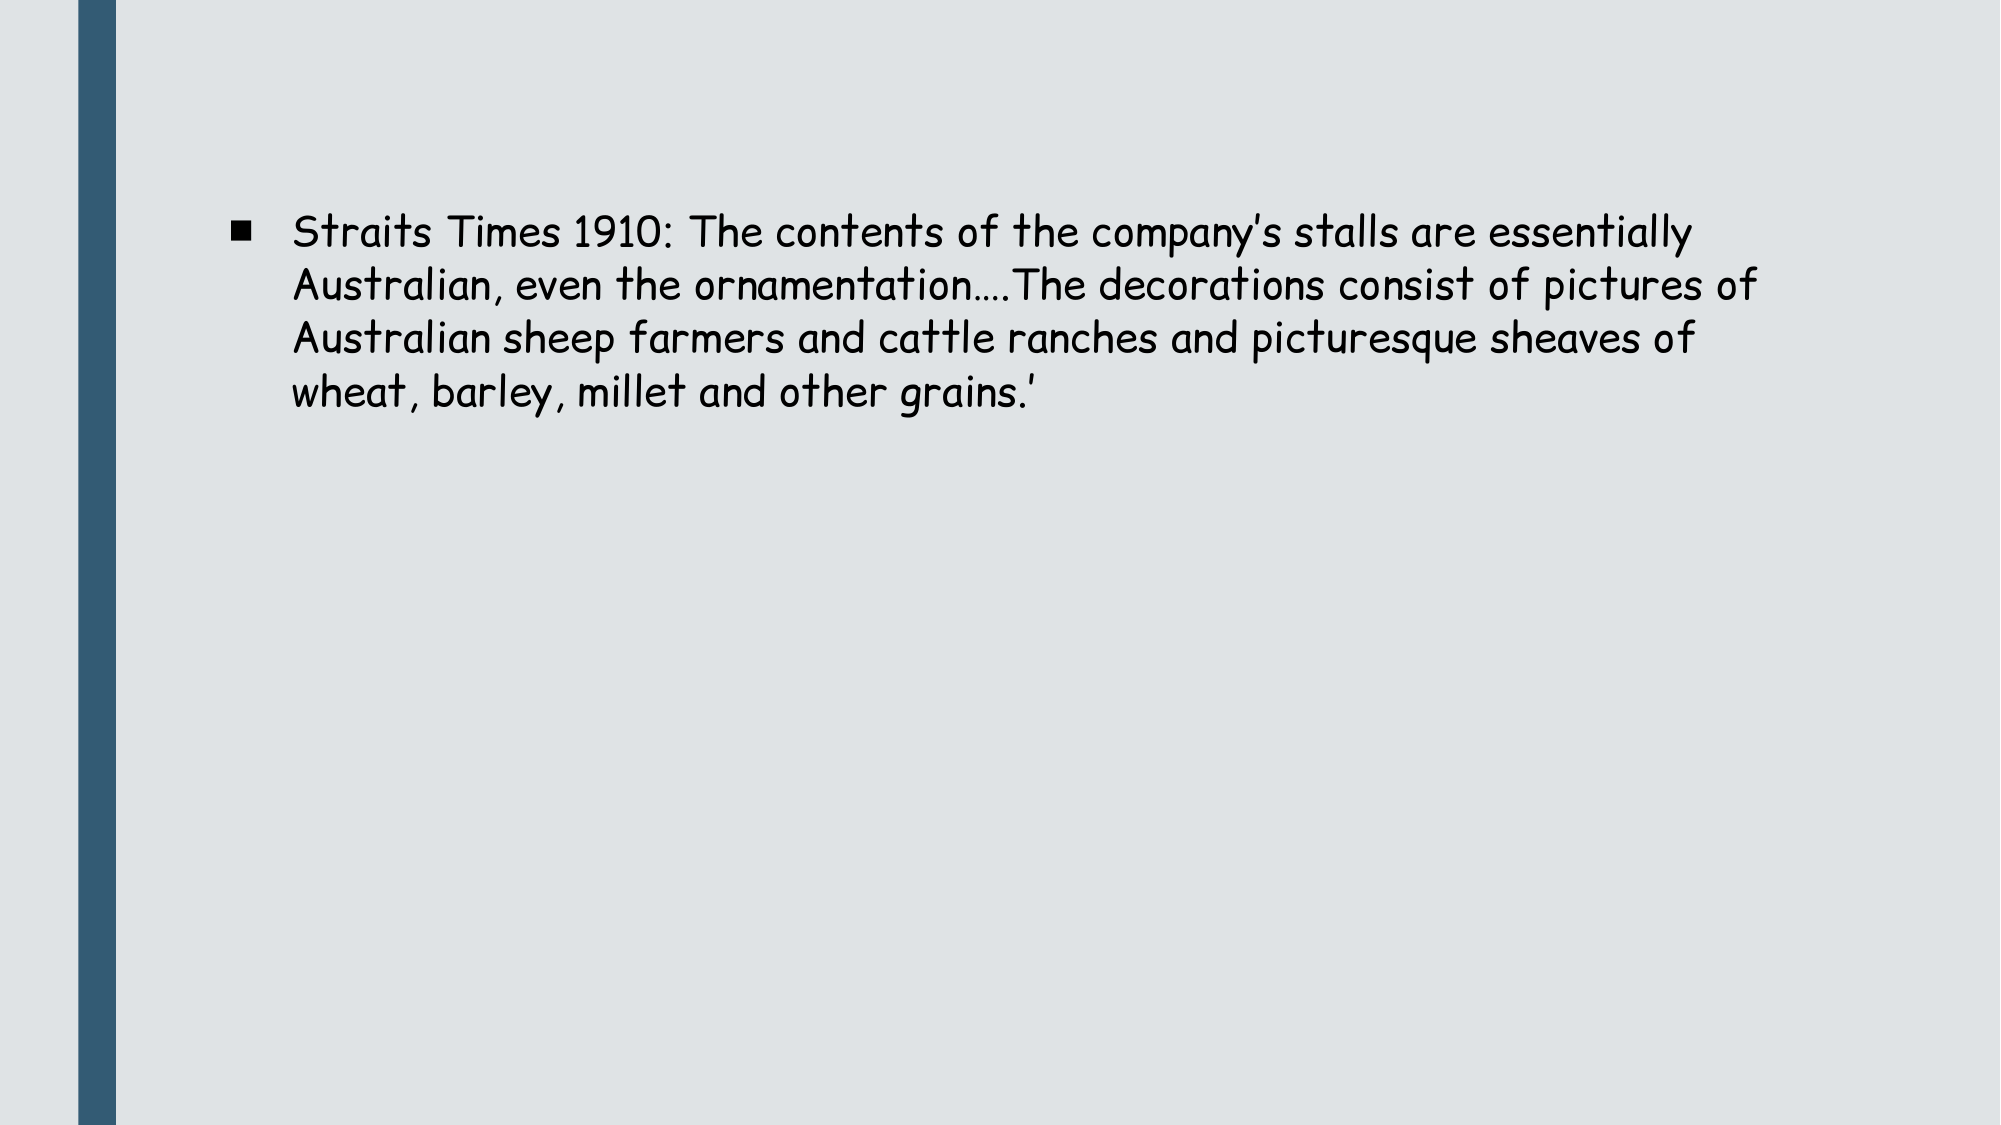

Straits Times 1910: The contents of the company’s stalls are essentially Australian, even the ornamentation….The decorations consist of pictures of Australian sheep farmers and cattle ranches and picturesque sheaves of wheat, barley, millet and other grains.’